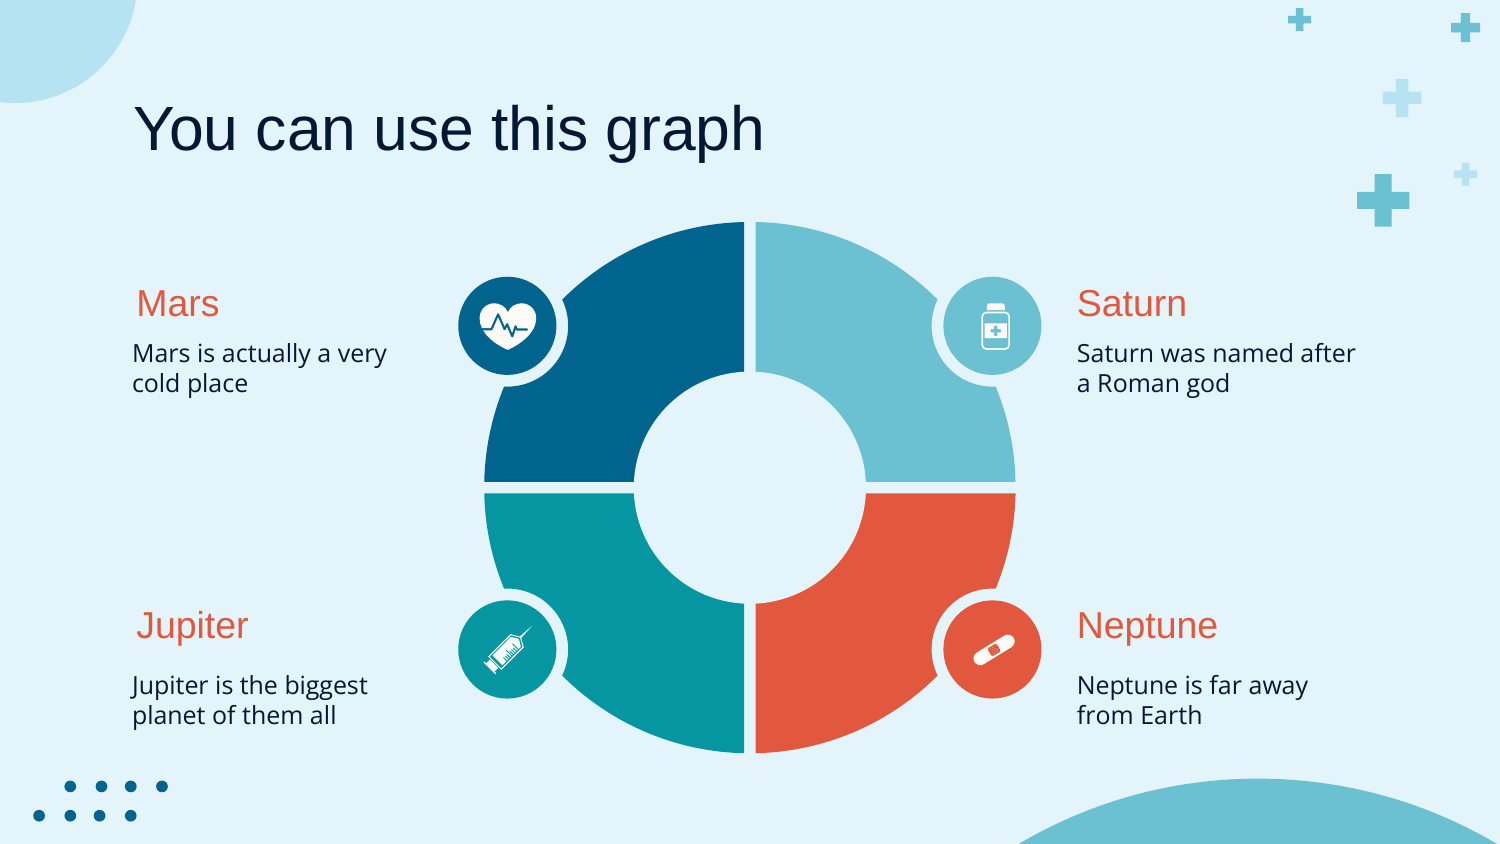

# You can use this graph

Mars
Saturn

Mars is actually a very cold place
Saturn was named after a Roman god

Jupiter
Neptune

Jupiter is the biggest planet of them all
Neptune is far away from Earth